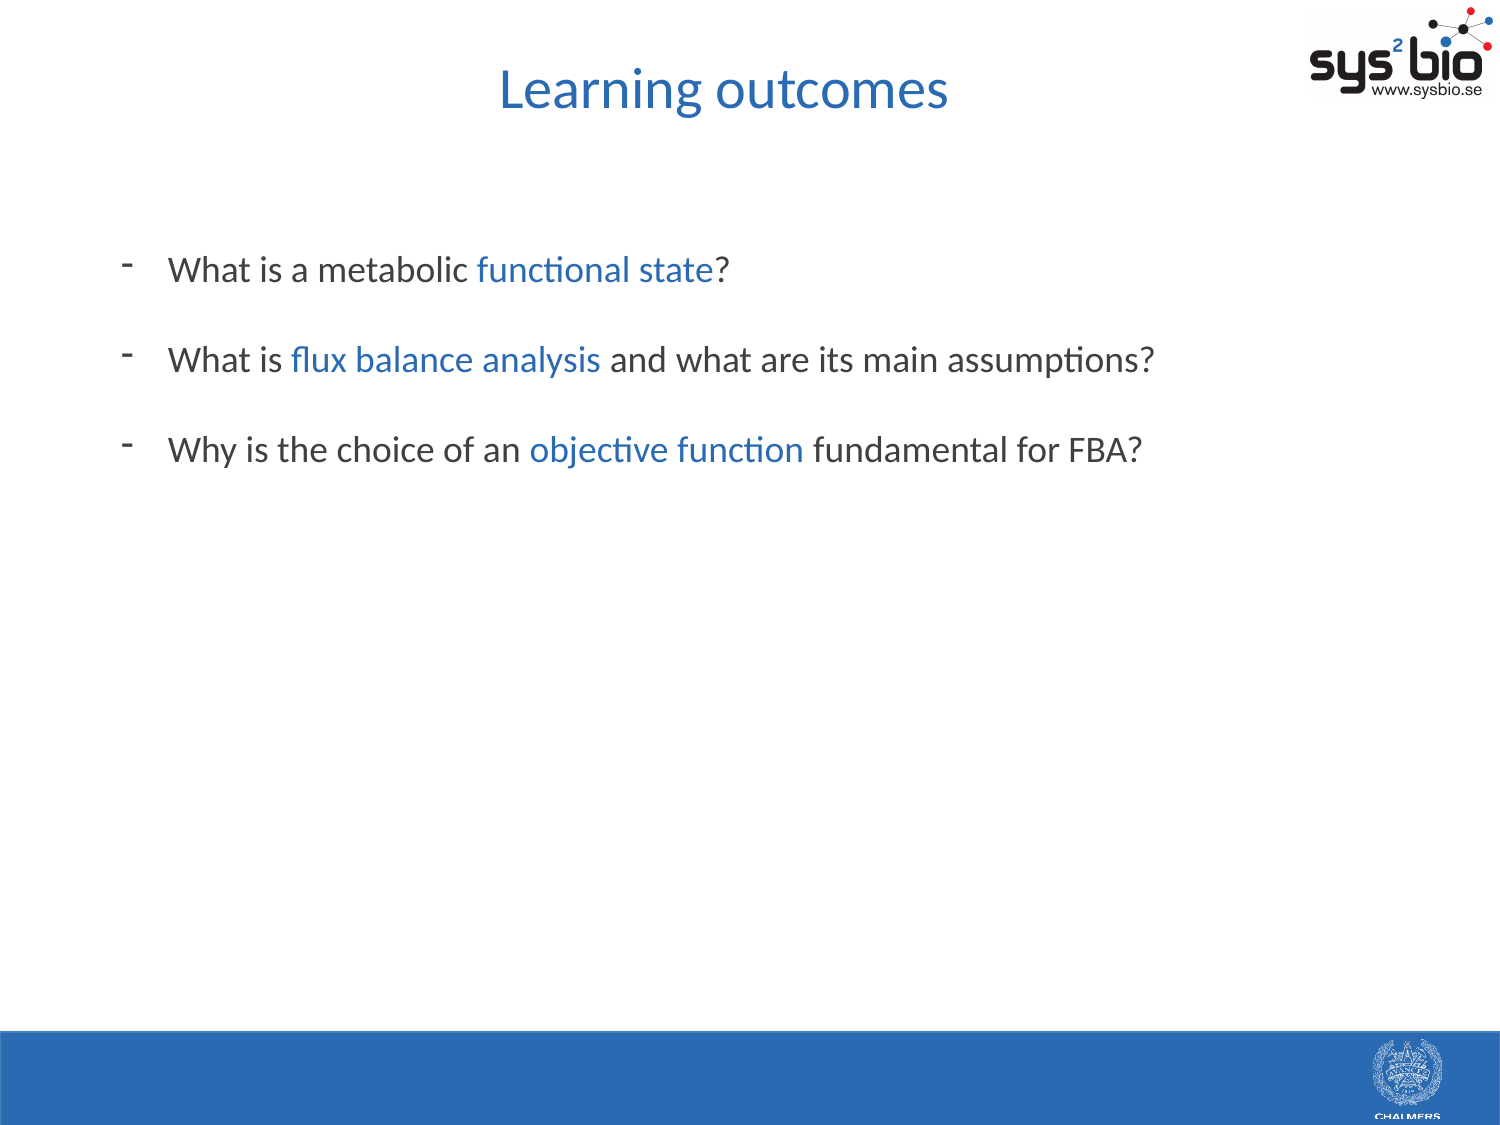

Learning outcomes
What is a metabolic functional state?

What is flux balance analysis and what are its main assumptions?

Why is the choice of an objective function fundamental for FBA?